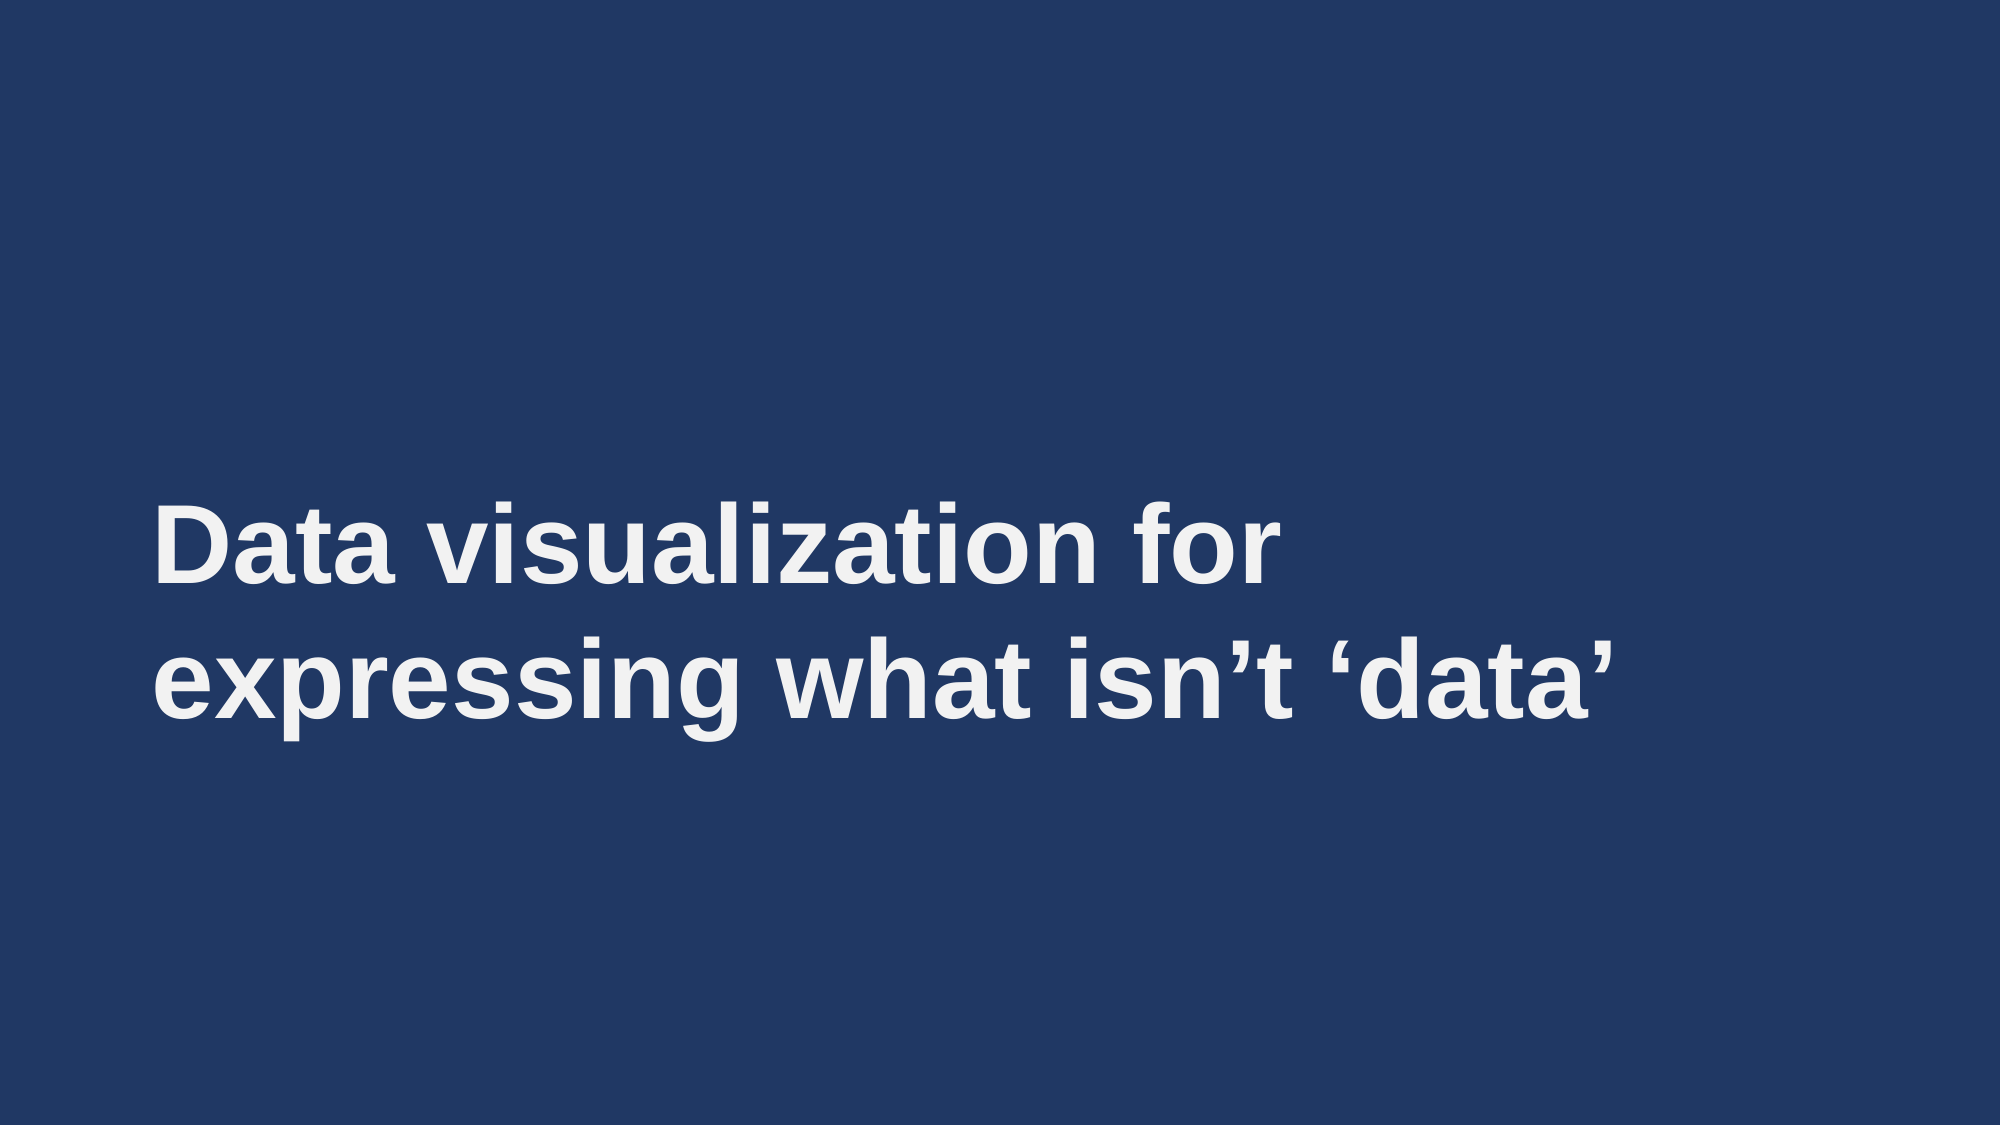

# Data visualization for expressing what isn’t ‘data’